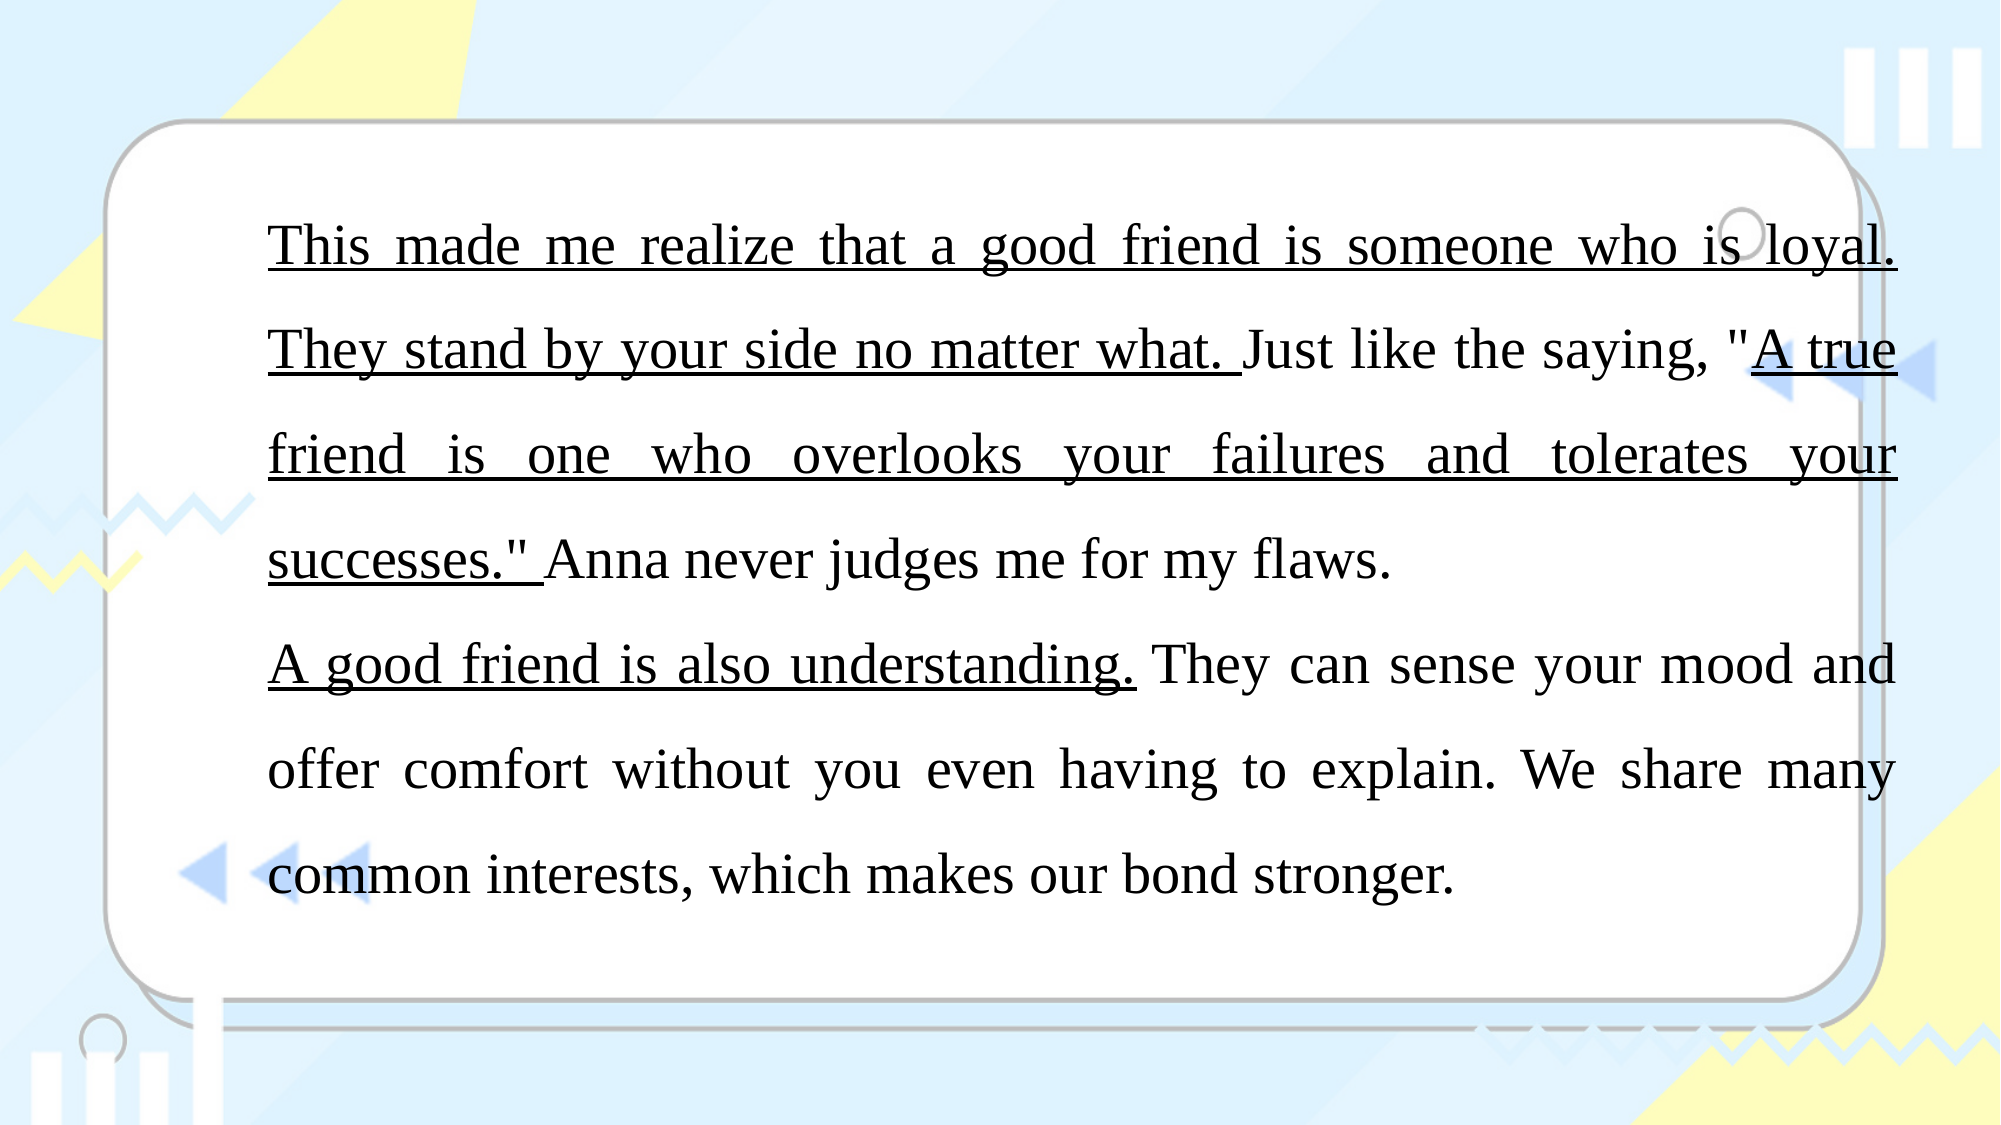

This made me realize that a good friend is someone who is loyal. They stand by your side no matter what. Just like the saying, "A true friend is one who overlooks your failures and tolerates your successes." Anna never judges me for my flaws.
A good friend is also understanding. They can sense your mood and offer comfort without you even having to explain. We share many common interests, which makes our bond stronger.